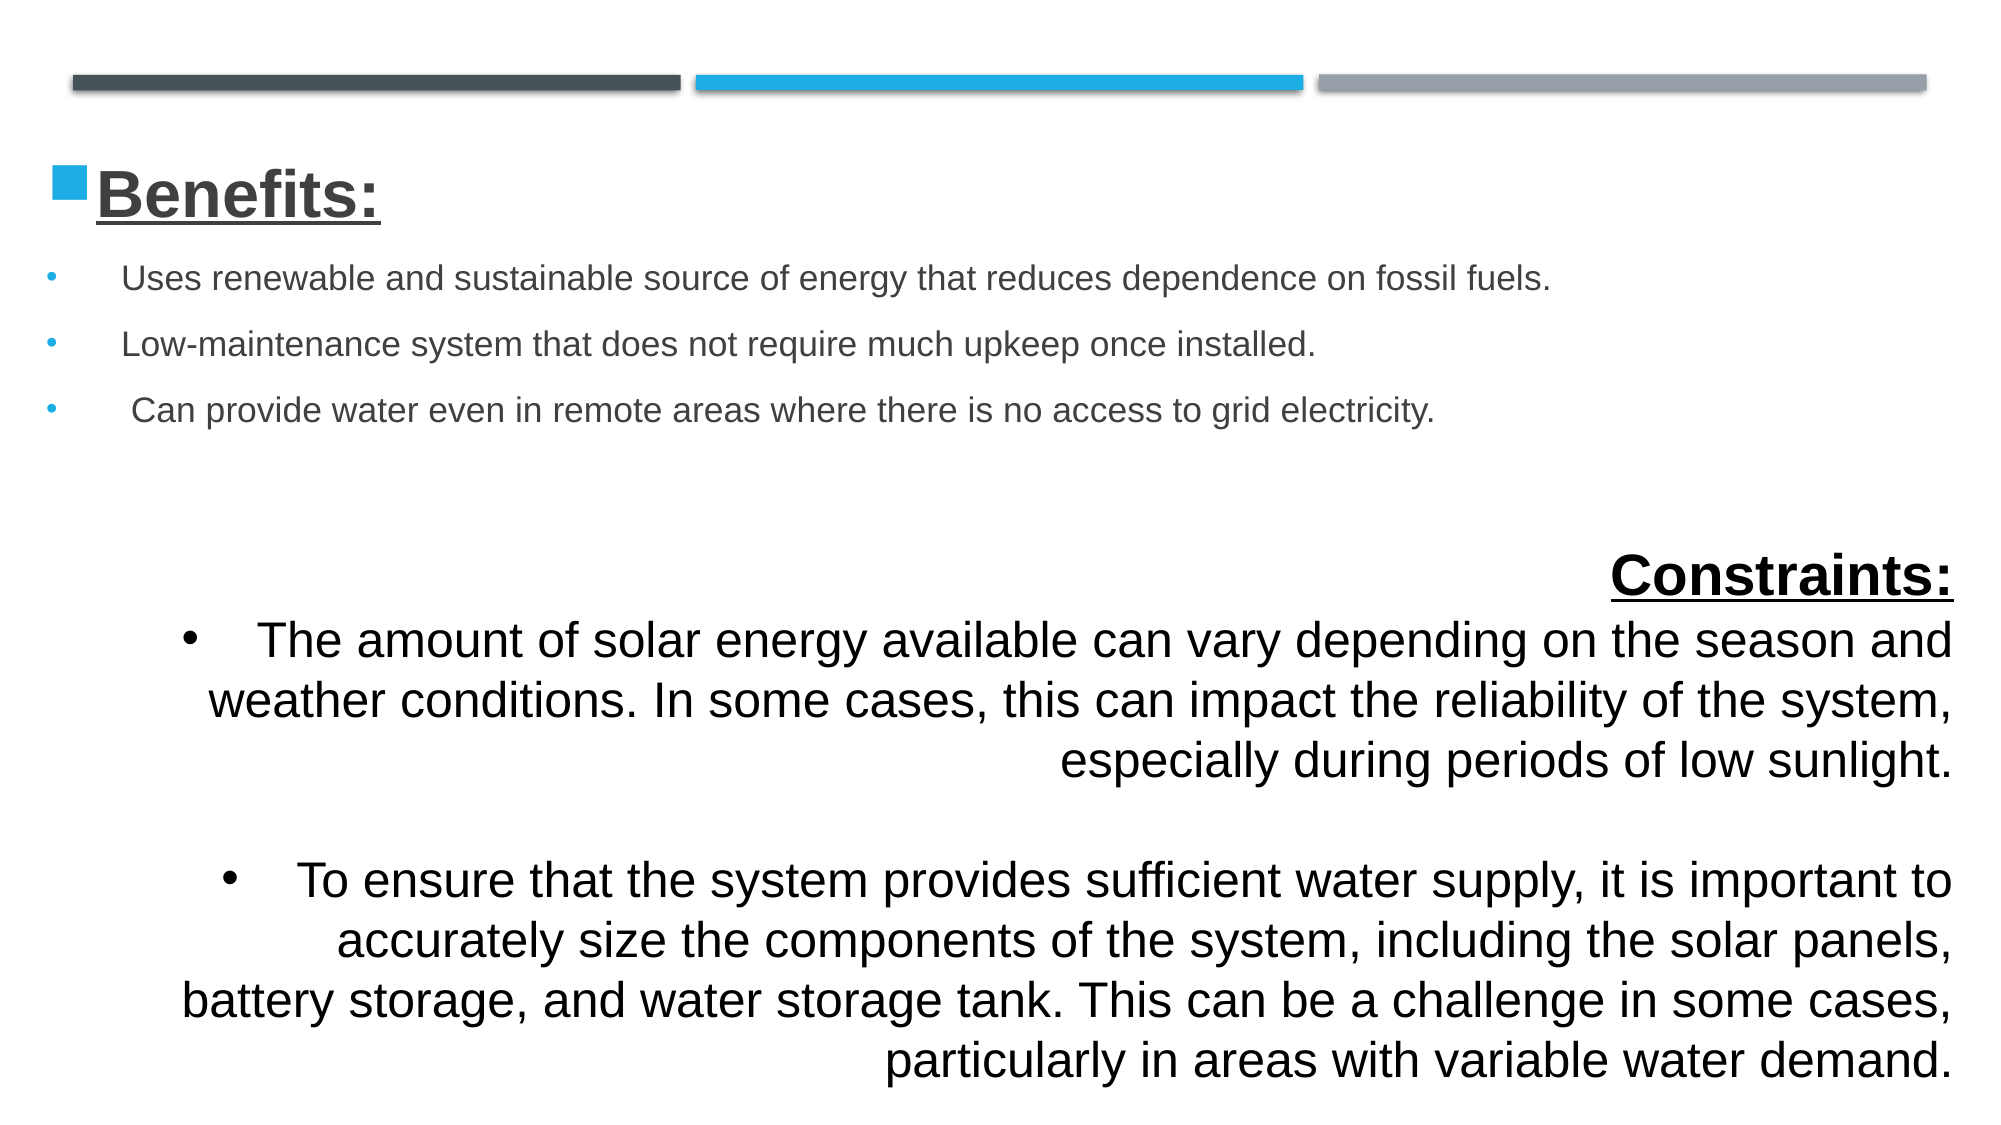

Benefits:
Uses renewable and sustainable source of energy that reduces dependence on fossil fuels.
Low-maintenance system that does not require much upkeep once installed.
 Can provide water even in remote areas where there is no access to grid electricity.
Constraints:
The amount of solar energy available can vary depending on the season and weather conditions. In some cases, this can impact the reliability of the system, especially during periods of low sunlight.

To ensure that the system provides sufficient water supply, it is important to accurately size the components of the system, including the solar panels, battery storage, and water storage tank. This can be a challenge in some cases, particularly in areas with variable water demand.